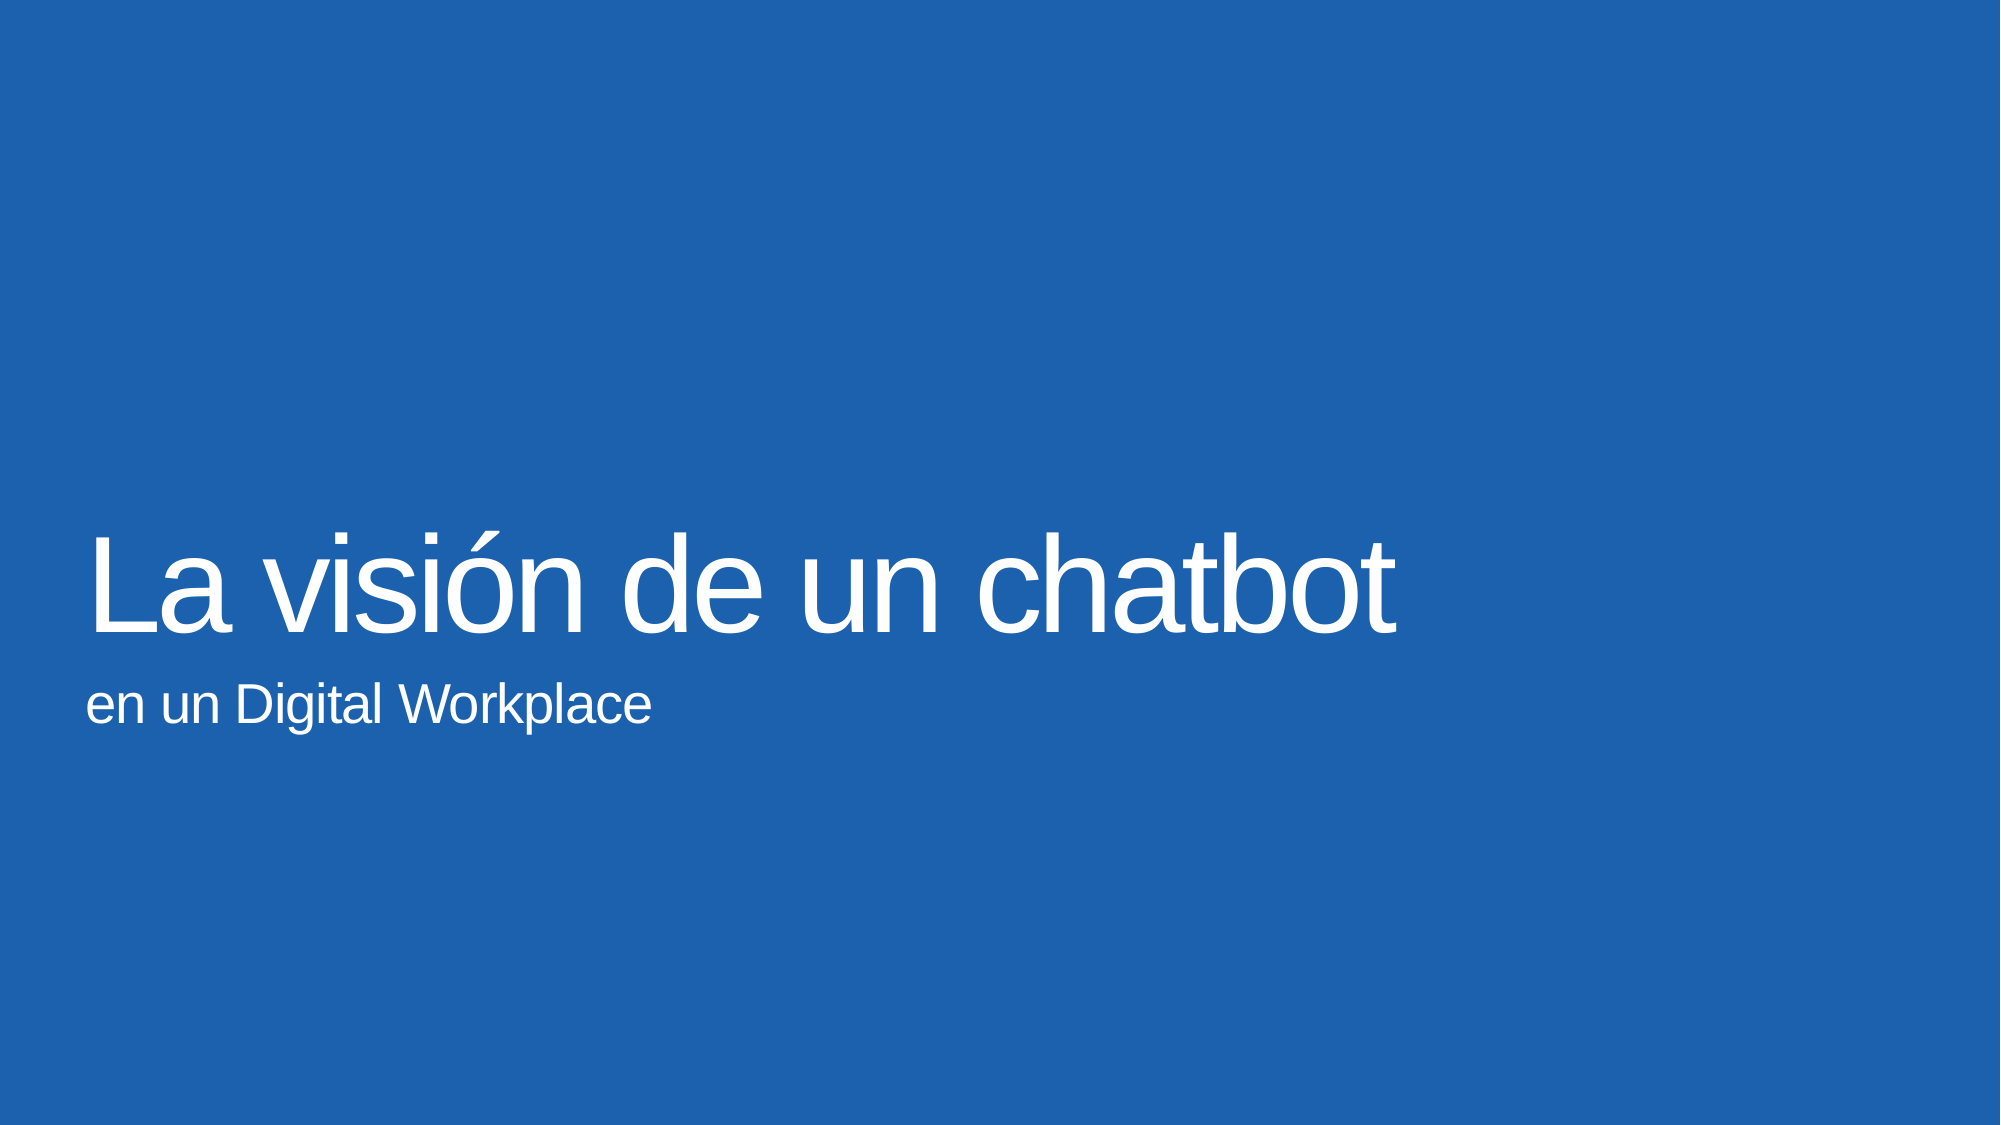

# La visión de un chatbot
en un Digital Workplace